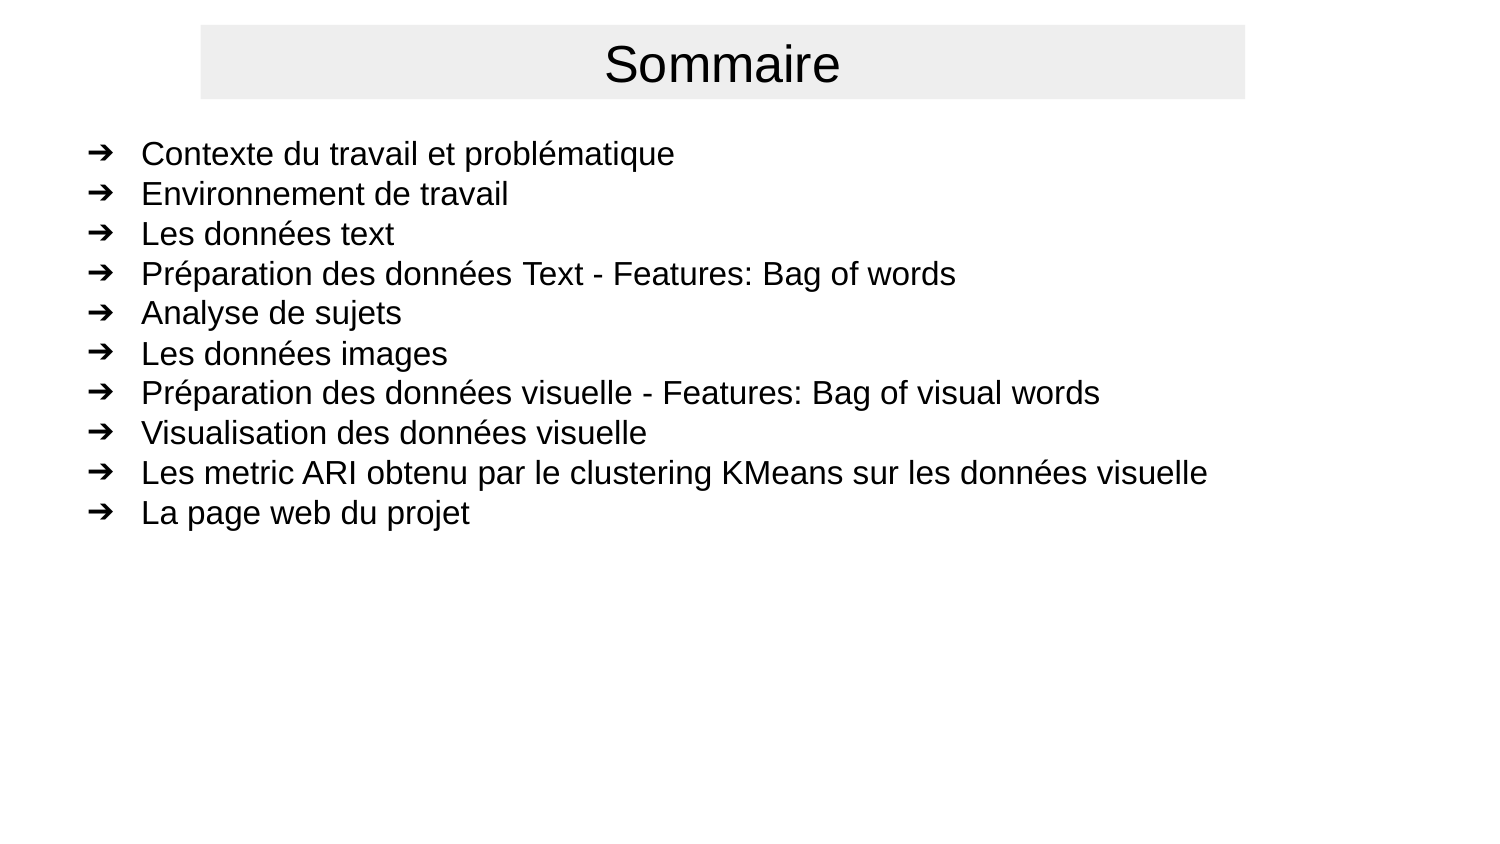

Sommaire
Contexte du travail et problématique
Environnement de travail
Les données text
Préparation des données Text - Features: Bag of words
Analyse de sujets
Les données images
Préparation des données visuelle - Features: Bag of visual words
Visualisation des données visuelle
Les metric ARI obtenu par le clustering KMeans sur les données visuelle
La page web du projet